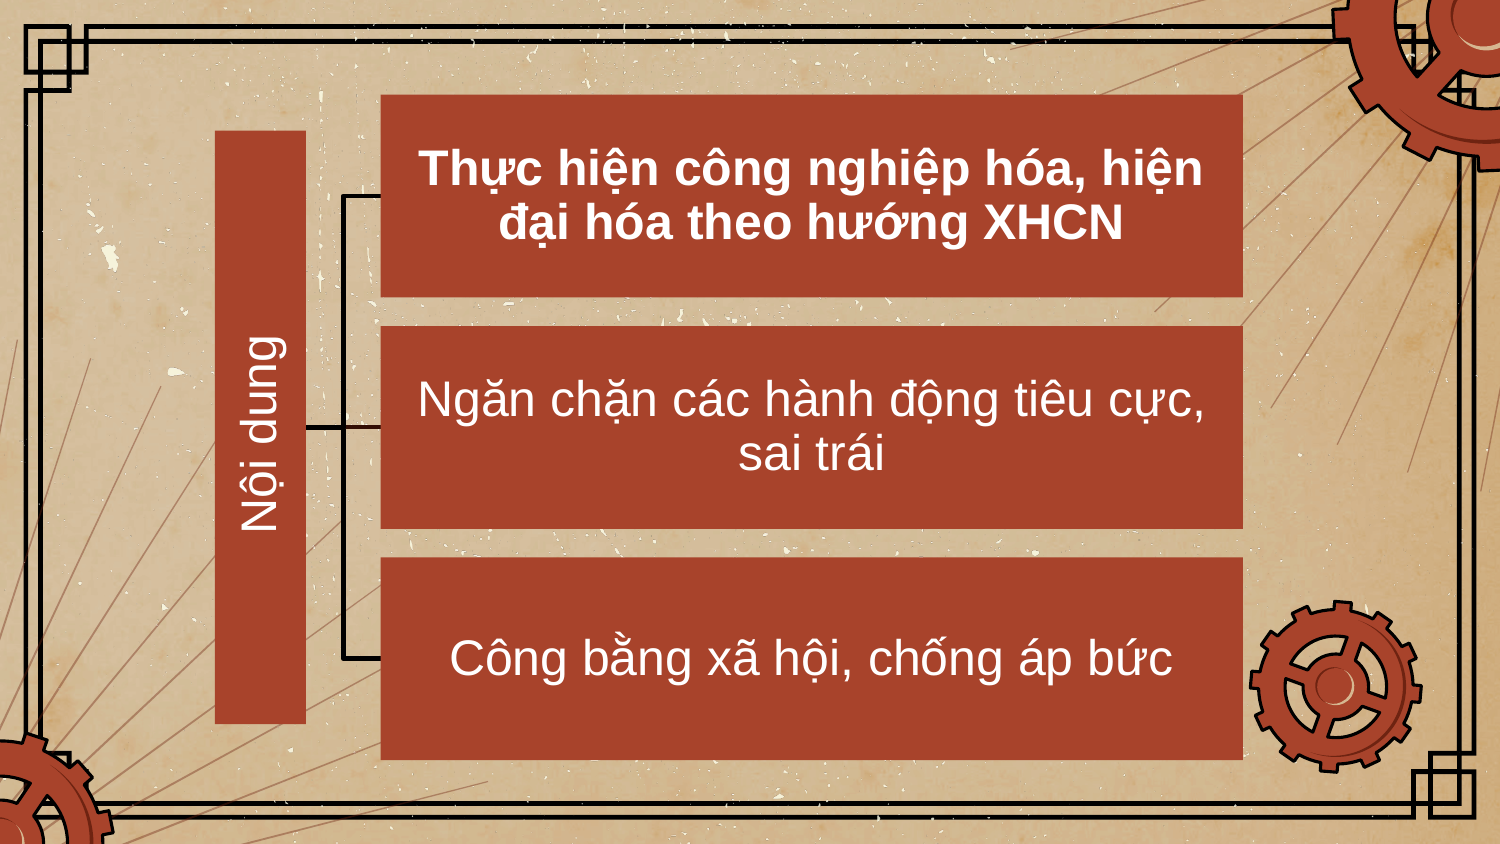

Nội dung
Thực hiện công nghiệp hóa, hiện đại hóa theo hướng XHCN
Ngăn chặn các hành động tiêu cực, sai trái
Công bằng xã hội, chống áp bức